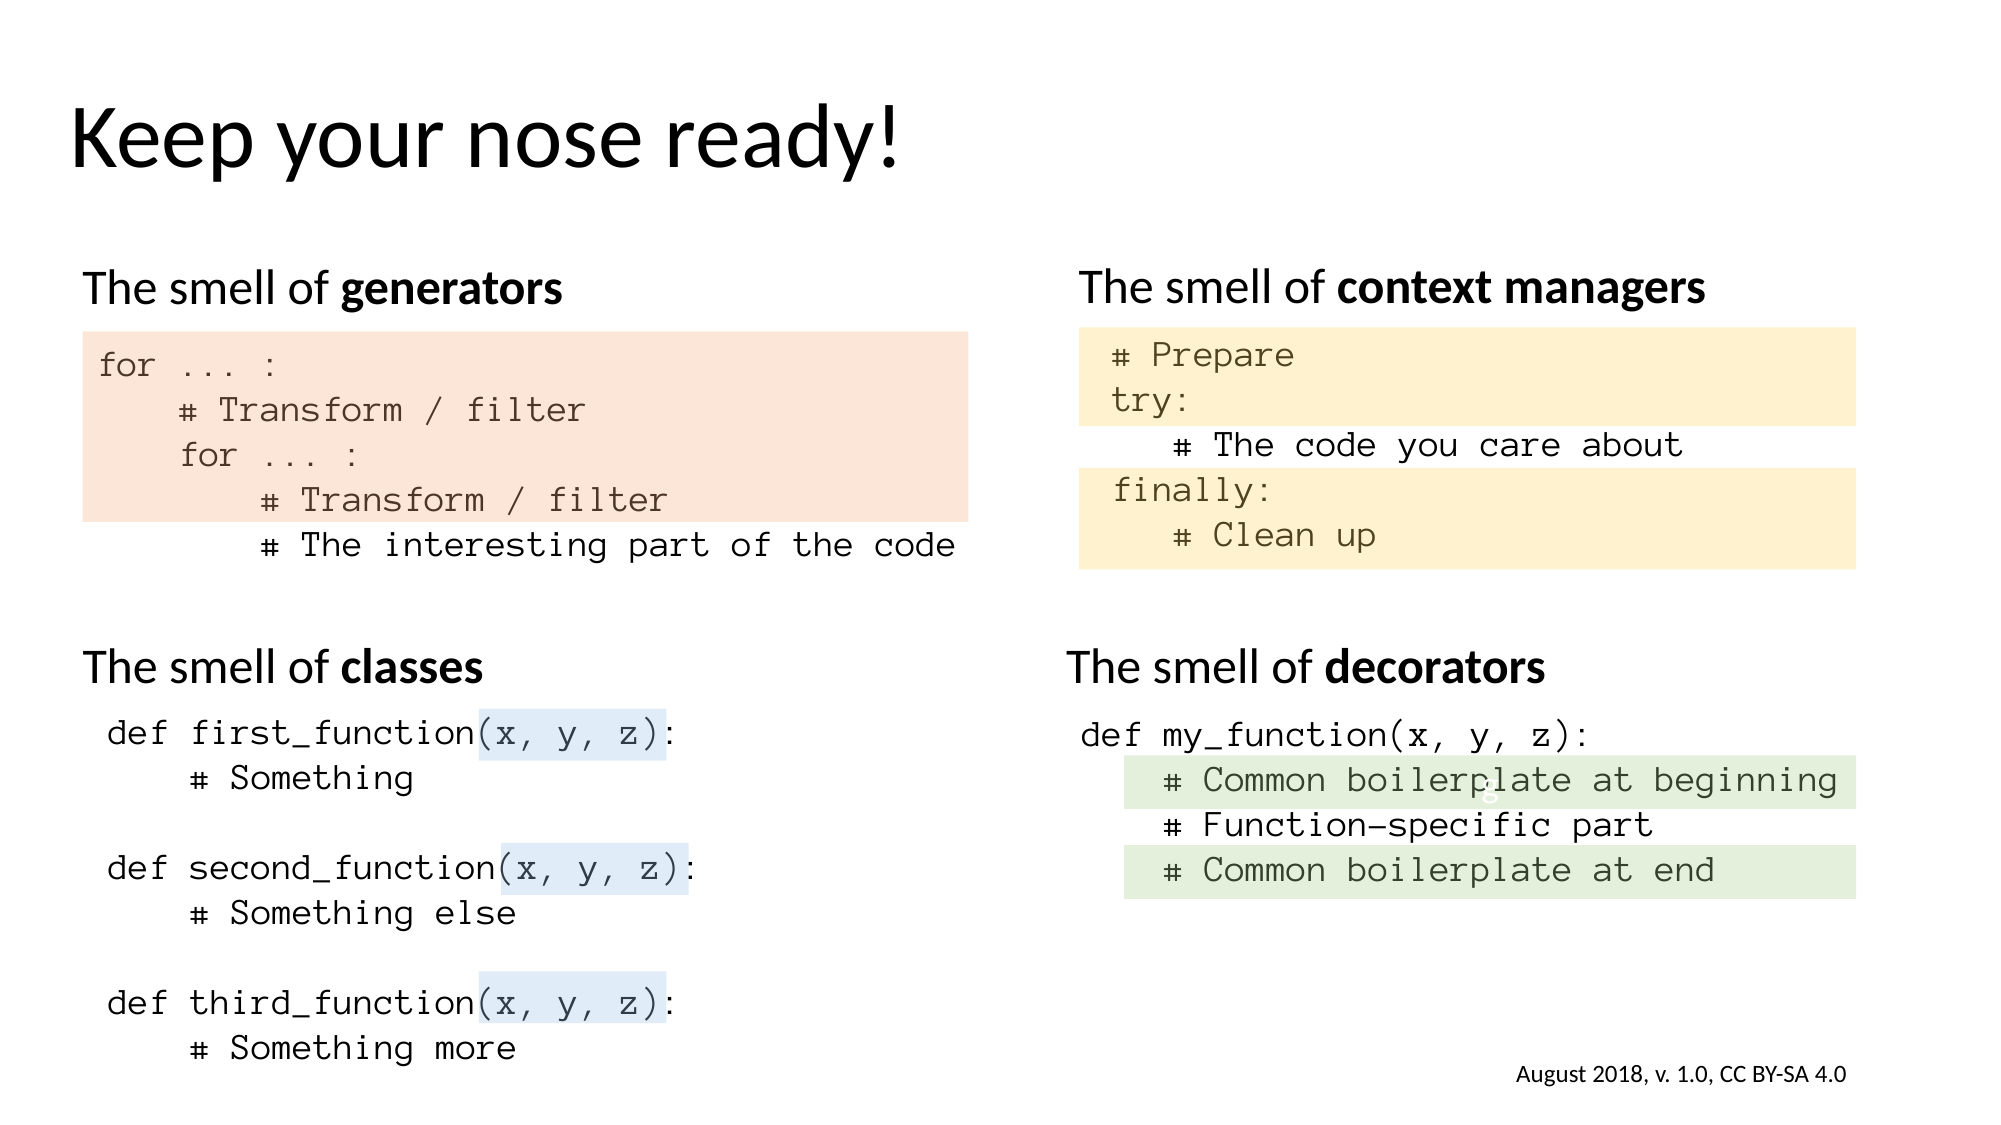

# Keep your nose ready!
The smell of context managers
# Prepare
try:
   # The code you care about
finally:
   # Clean up

The smell of generators
for ... :
    # Transform / filter
    for ... :
        # Transform / filter
        # The interesting part of the code

The smell of classes
def first_function(x, y, z):
    # Something

def second_function(x, y, z):
    # Something else

def third_function(x, y, z):
    # Something more

The smell of decorators
def my_function(x, y, z):
    # Common boilerplate at beginning
    # Function-specific part
    # Common boilerplate at end
g

August 2018, v. 1.0, CC BY-SA 4.0